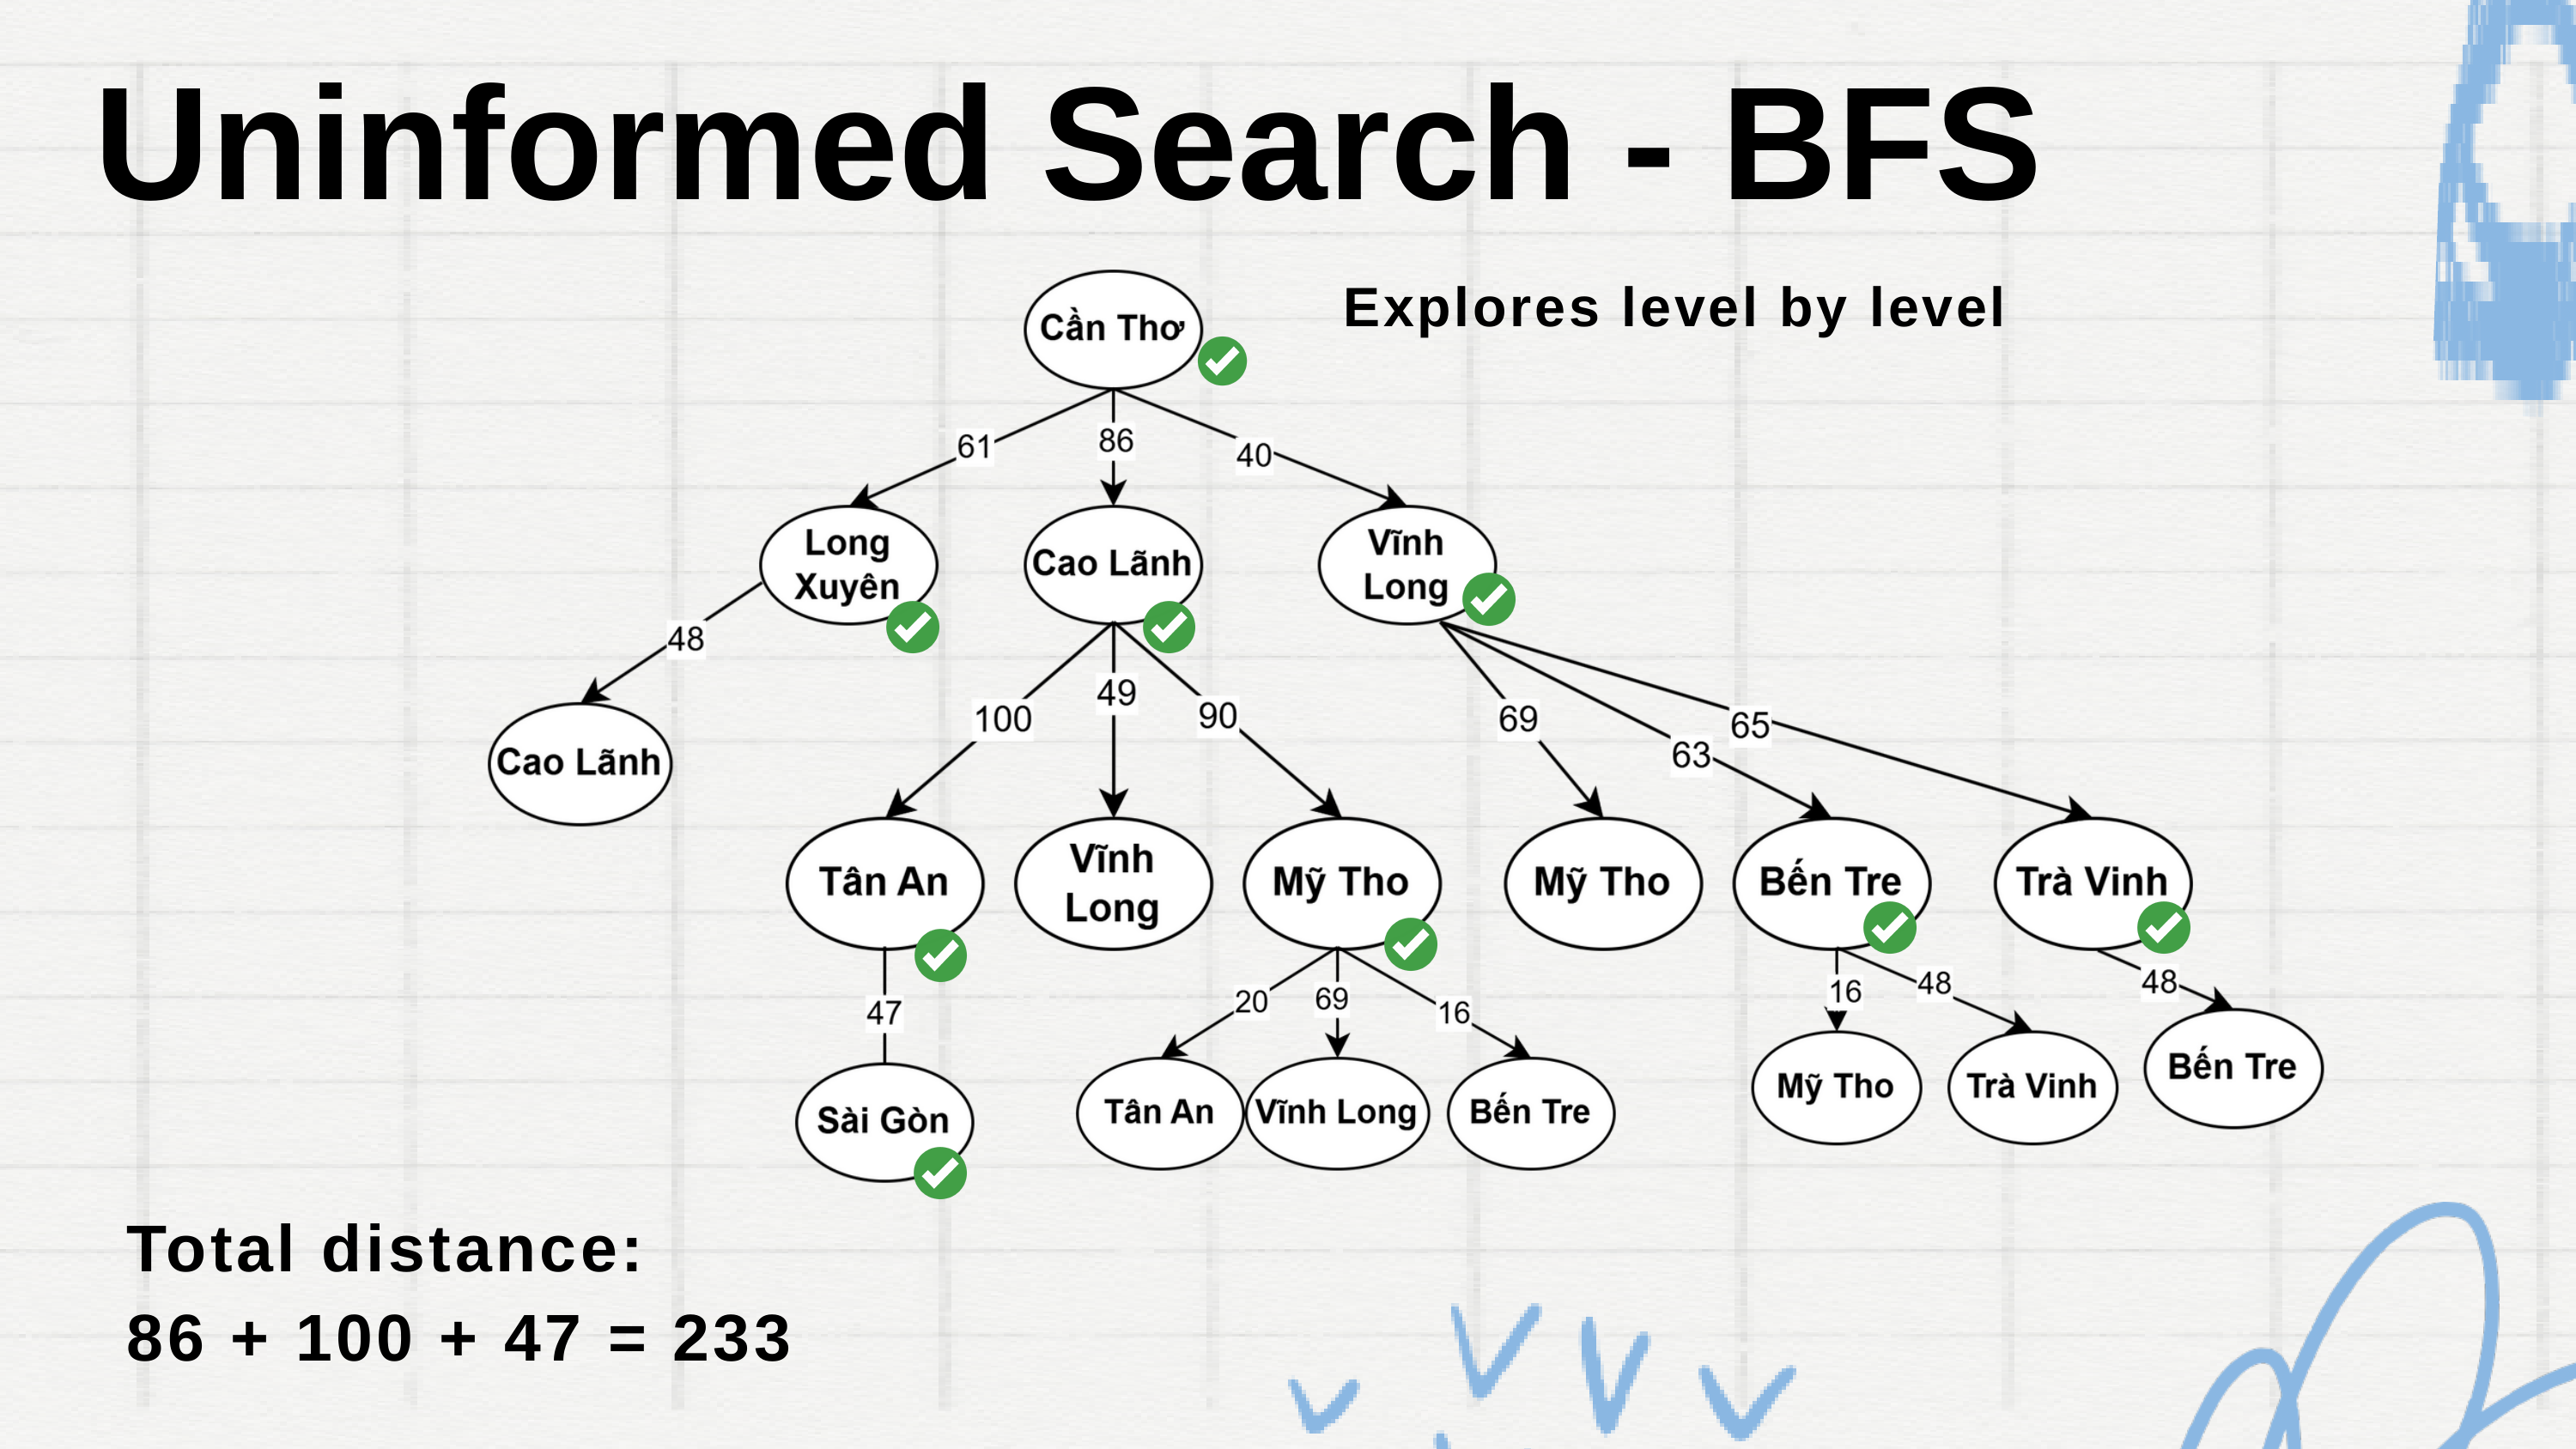

Uninformed Search - BFS

 Explores level by level

Total distance:
86 + 100 + 47 = 233